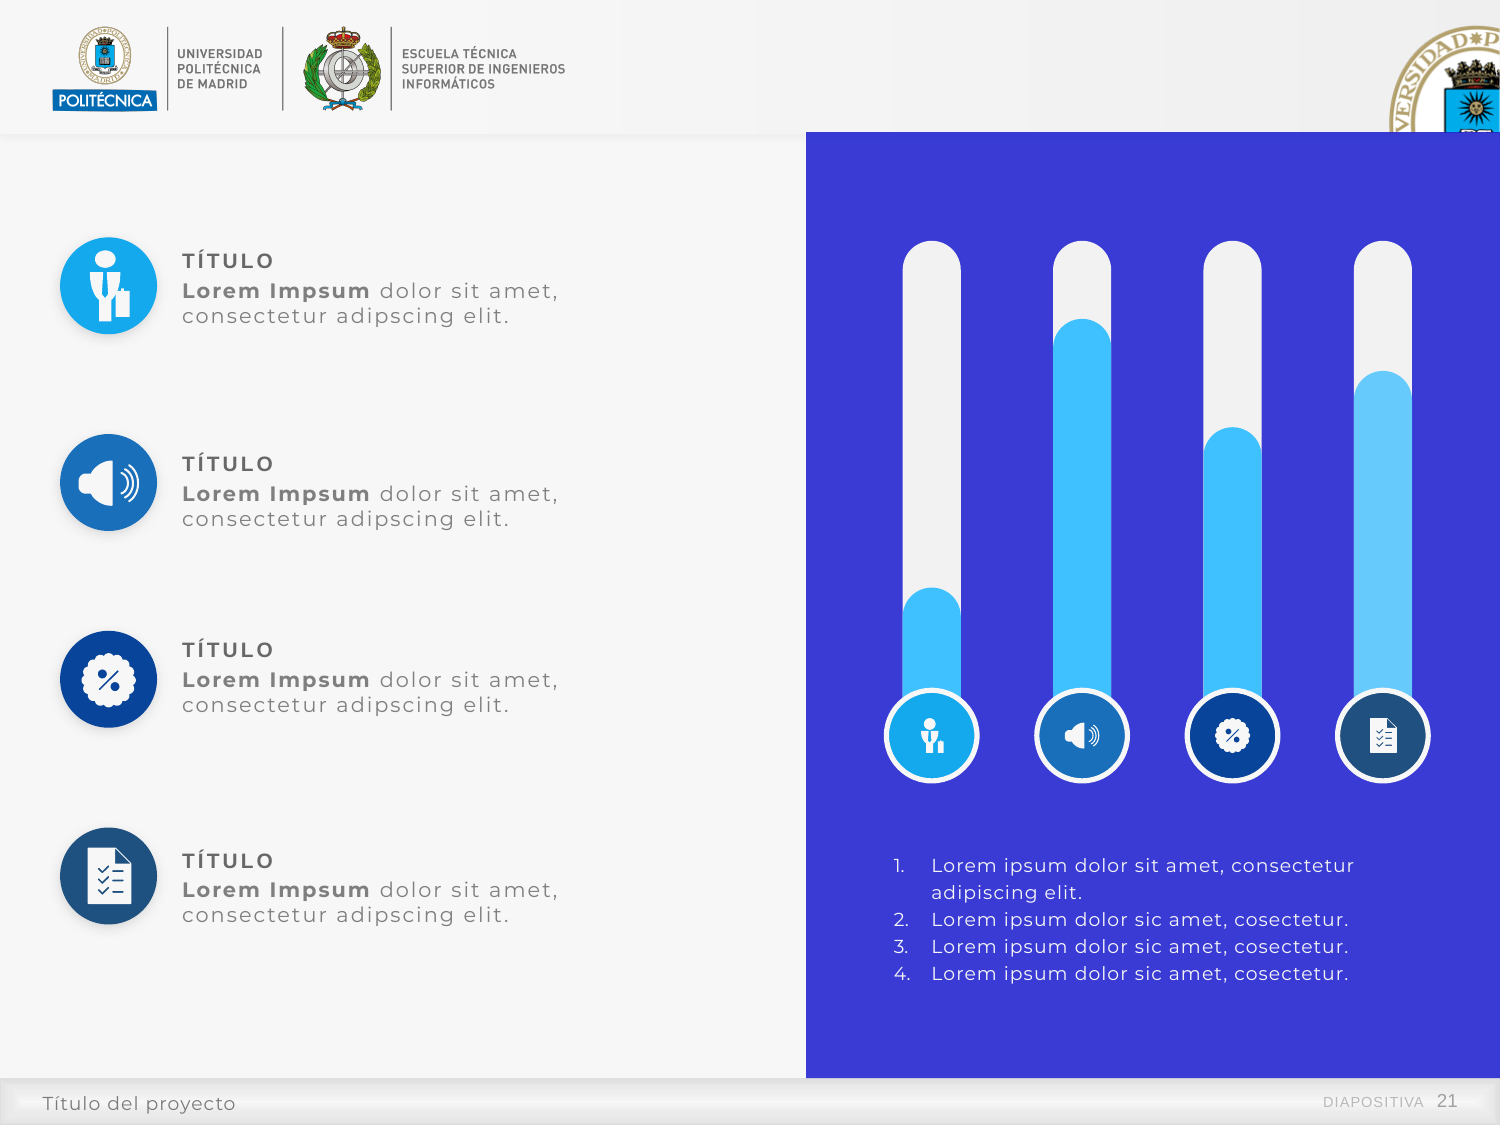

TÍTULO

Lorem Impsum dolor sit amet, consectetur adipscing elit.

TÍTULO

Lorem Impsum dolor sit amet, consectetur adipscing elit.

TÍTULO

Lorem Impsum dolor sit amet, consectetur adipscing elit.

Lorem ipsum dolor sit amet, consectetur adipiscing elit.
Lorem ipsum dolor sic amet, cosectetur.
Lorem ipsum dolor sic amet, cosectetur.
Lorem ipsum dolor sic amet, cosectetur.

TÍTULO
Lorem Impsum dolor sit amet, consectetur adipscing elit.

Título del proyecto